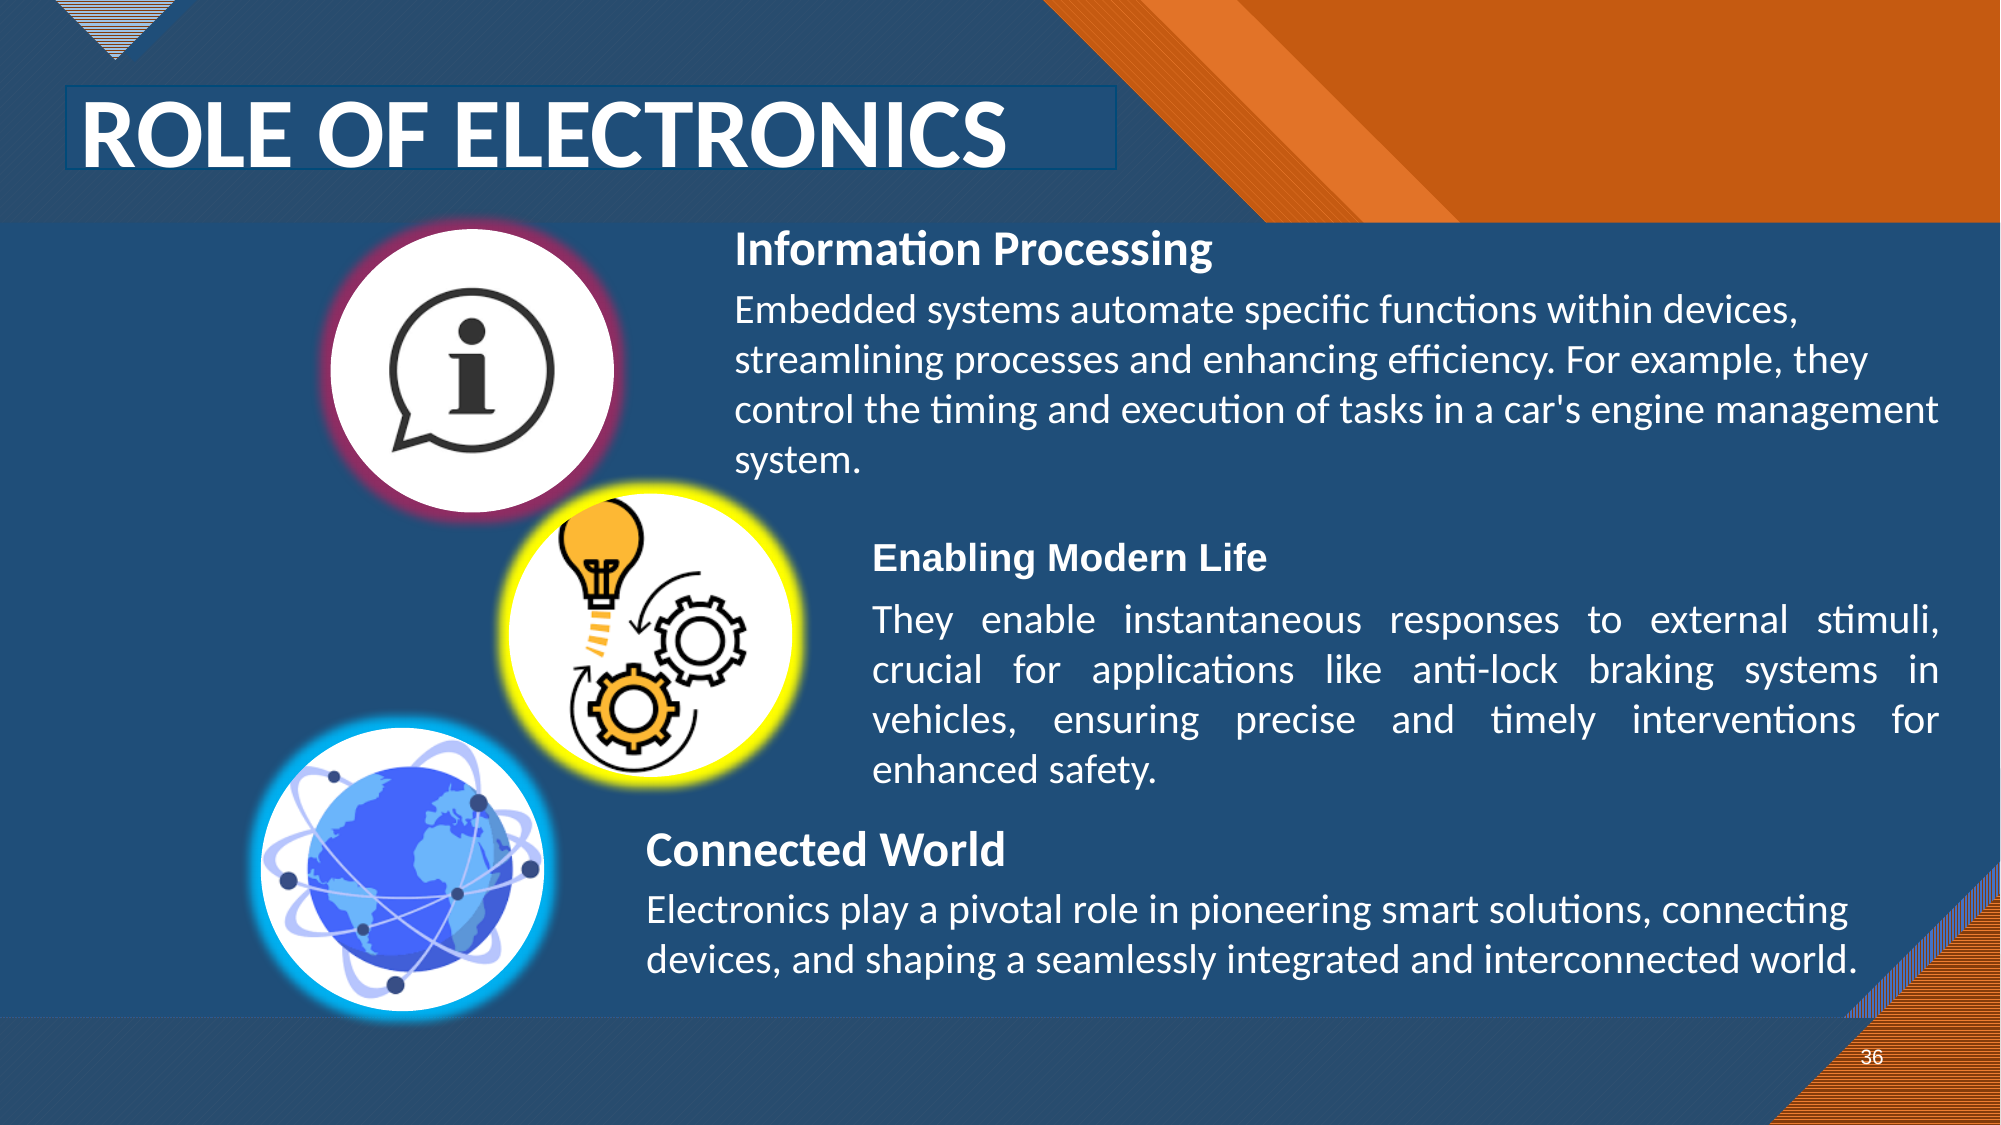

ROLE OF ELECTRONICS
Information Processing
Embedded systems automate specific functions within devices, streamlining processes and enhancing efficiency. For example, they control the timing and execution of tasks in a car's engine management system.

Enabling Modern Life
They enable instantaneous responses to external stimuli, crucial for applications like anti-lock braking systems in vehicles, ensuring precise and timely interventions for enhanced safety.

Connected World
Electronics play a pivotal role in pioneering smart solutions, connecting devices, and shaping a seamlessly integrated and interconnected world.